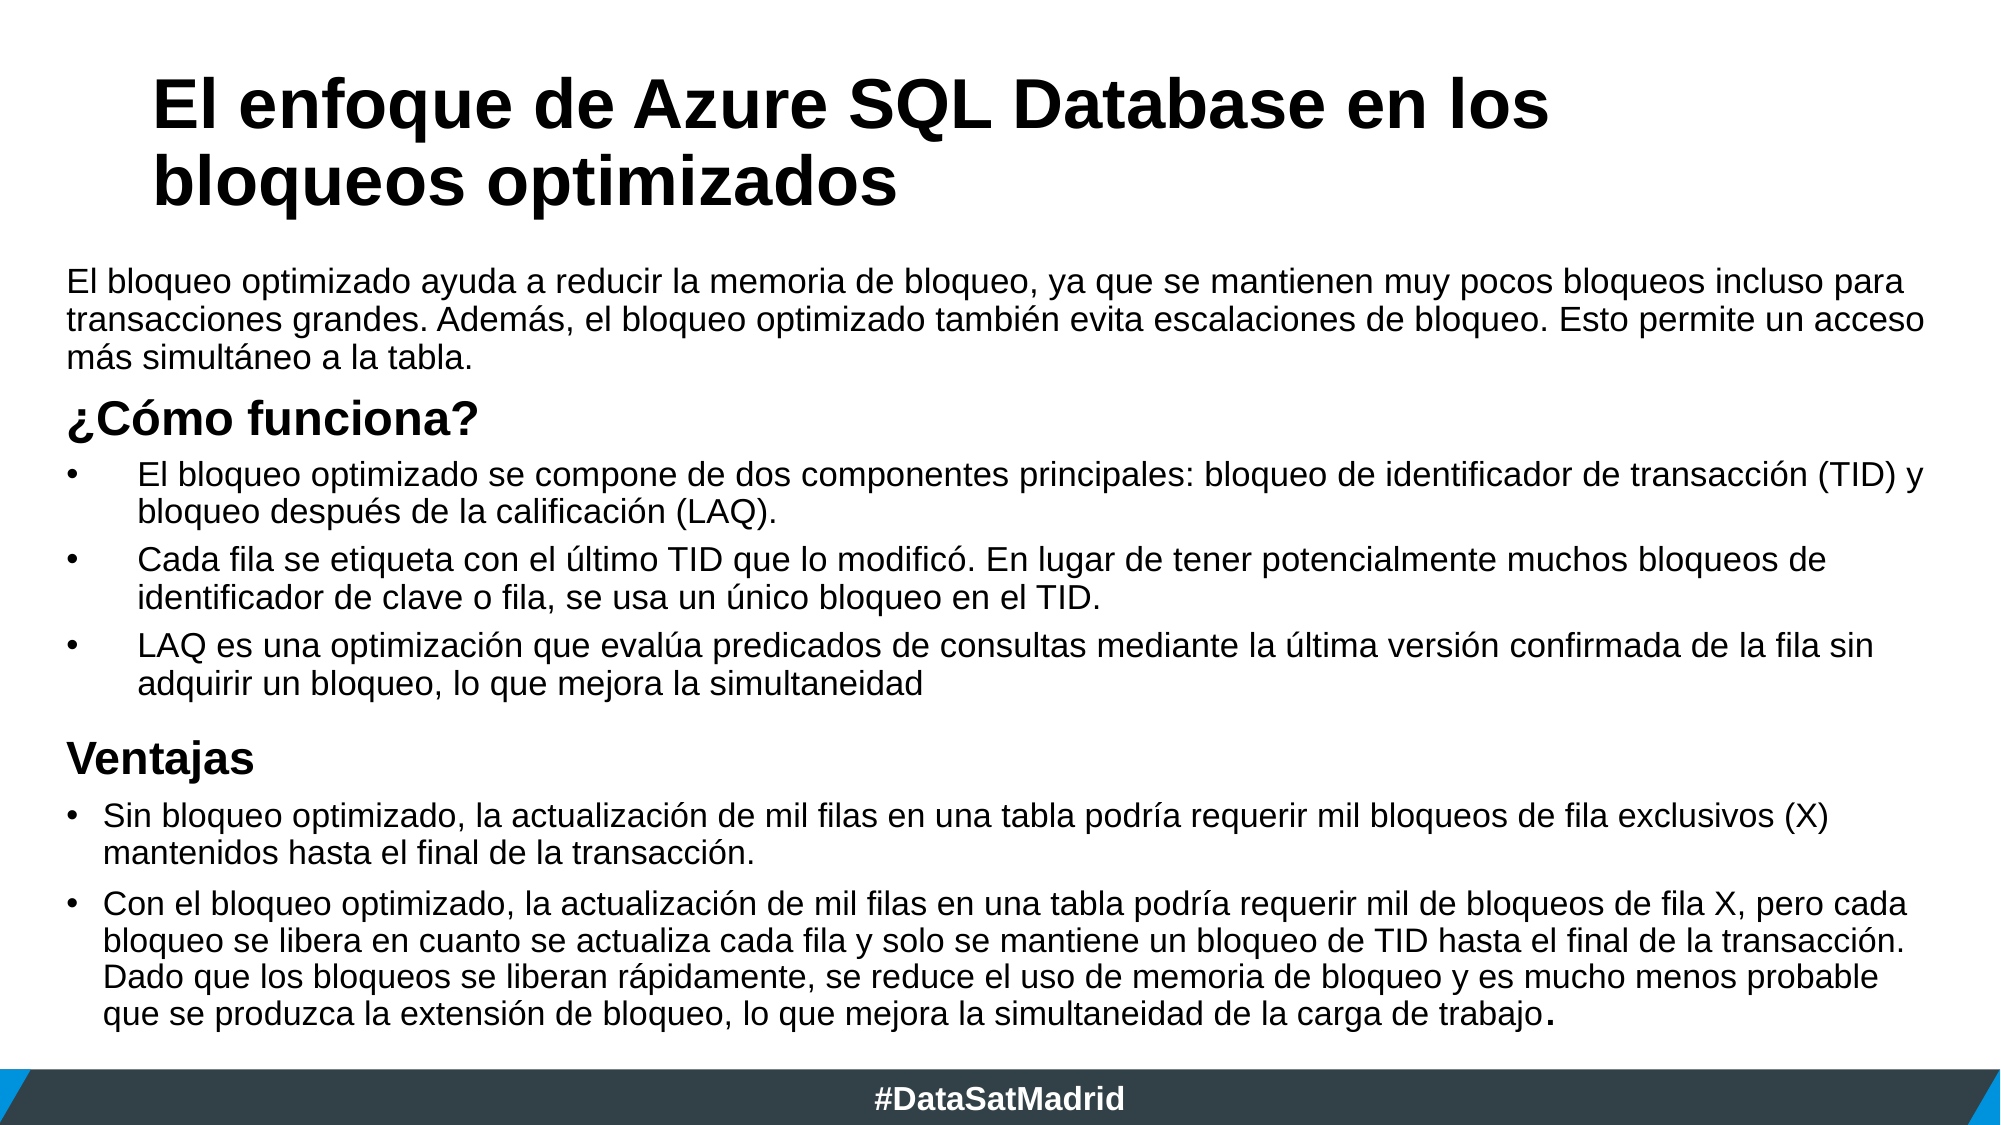

# El enfoque de Azure SQL Database en los bloqueos optimizados
El bloqueo optimizado ayuda a reducir la memoria de bloqueo, ya que se mantienen muy pocos bloqueos incluso para transacciones grandes. Además, el bloqueo optimizado también evita escalaciones de bloqueo. Esto permite un acceso más simultáneo a la tabla.
¿Cómo funciona?
El bloqueo optimizado se compone de dos componentes principales: bloqueo de identificador de transacción (TID) y bloqueo después de la calificación (LAQ).
Cada fila se etiqueta con el último TID que lo modificó. En lugar de tener potencialmente muchos bloqueos de identificador de clave o fila, se usa un único bloqueo en el TID.
LAQ es una optimización que evalúa predicados de consultas mediante la última versión confirmada de la fila sin adquirir un bloqueo, lo que mejora la simultaneidad

Ventajas
Sin bloqueo optimizado, la actualización de mil filas en una tabla podría requerir mil bloqueos de fila exclusivos (X) mantenidos hasta el final de la transacción.
Con el bloqueo optimizado, la actualización de mil filas en una tabla podría requerir mil de bloqueos de fila X, pero cada bloqueo se libera en cuanto se actualiza cada fila y solo se mantiene un bloqueo de TID hasta el final de la transacción. Dado que los bloqueos se liberan rápidamente, se reduce el uso de memoria de bloqueo y es mucho menos probable que se produzca la extensión de bloqueo, lo que mejora la simultaneidad de la carga de trabajo.